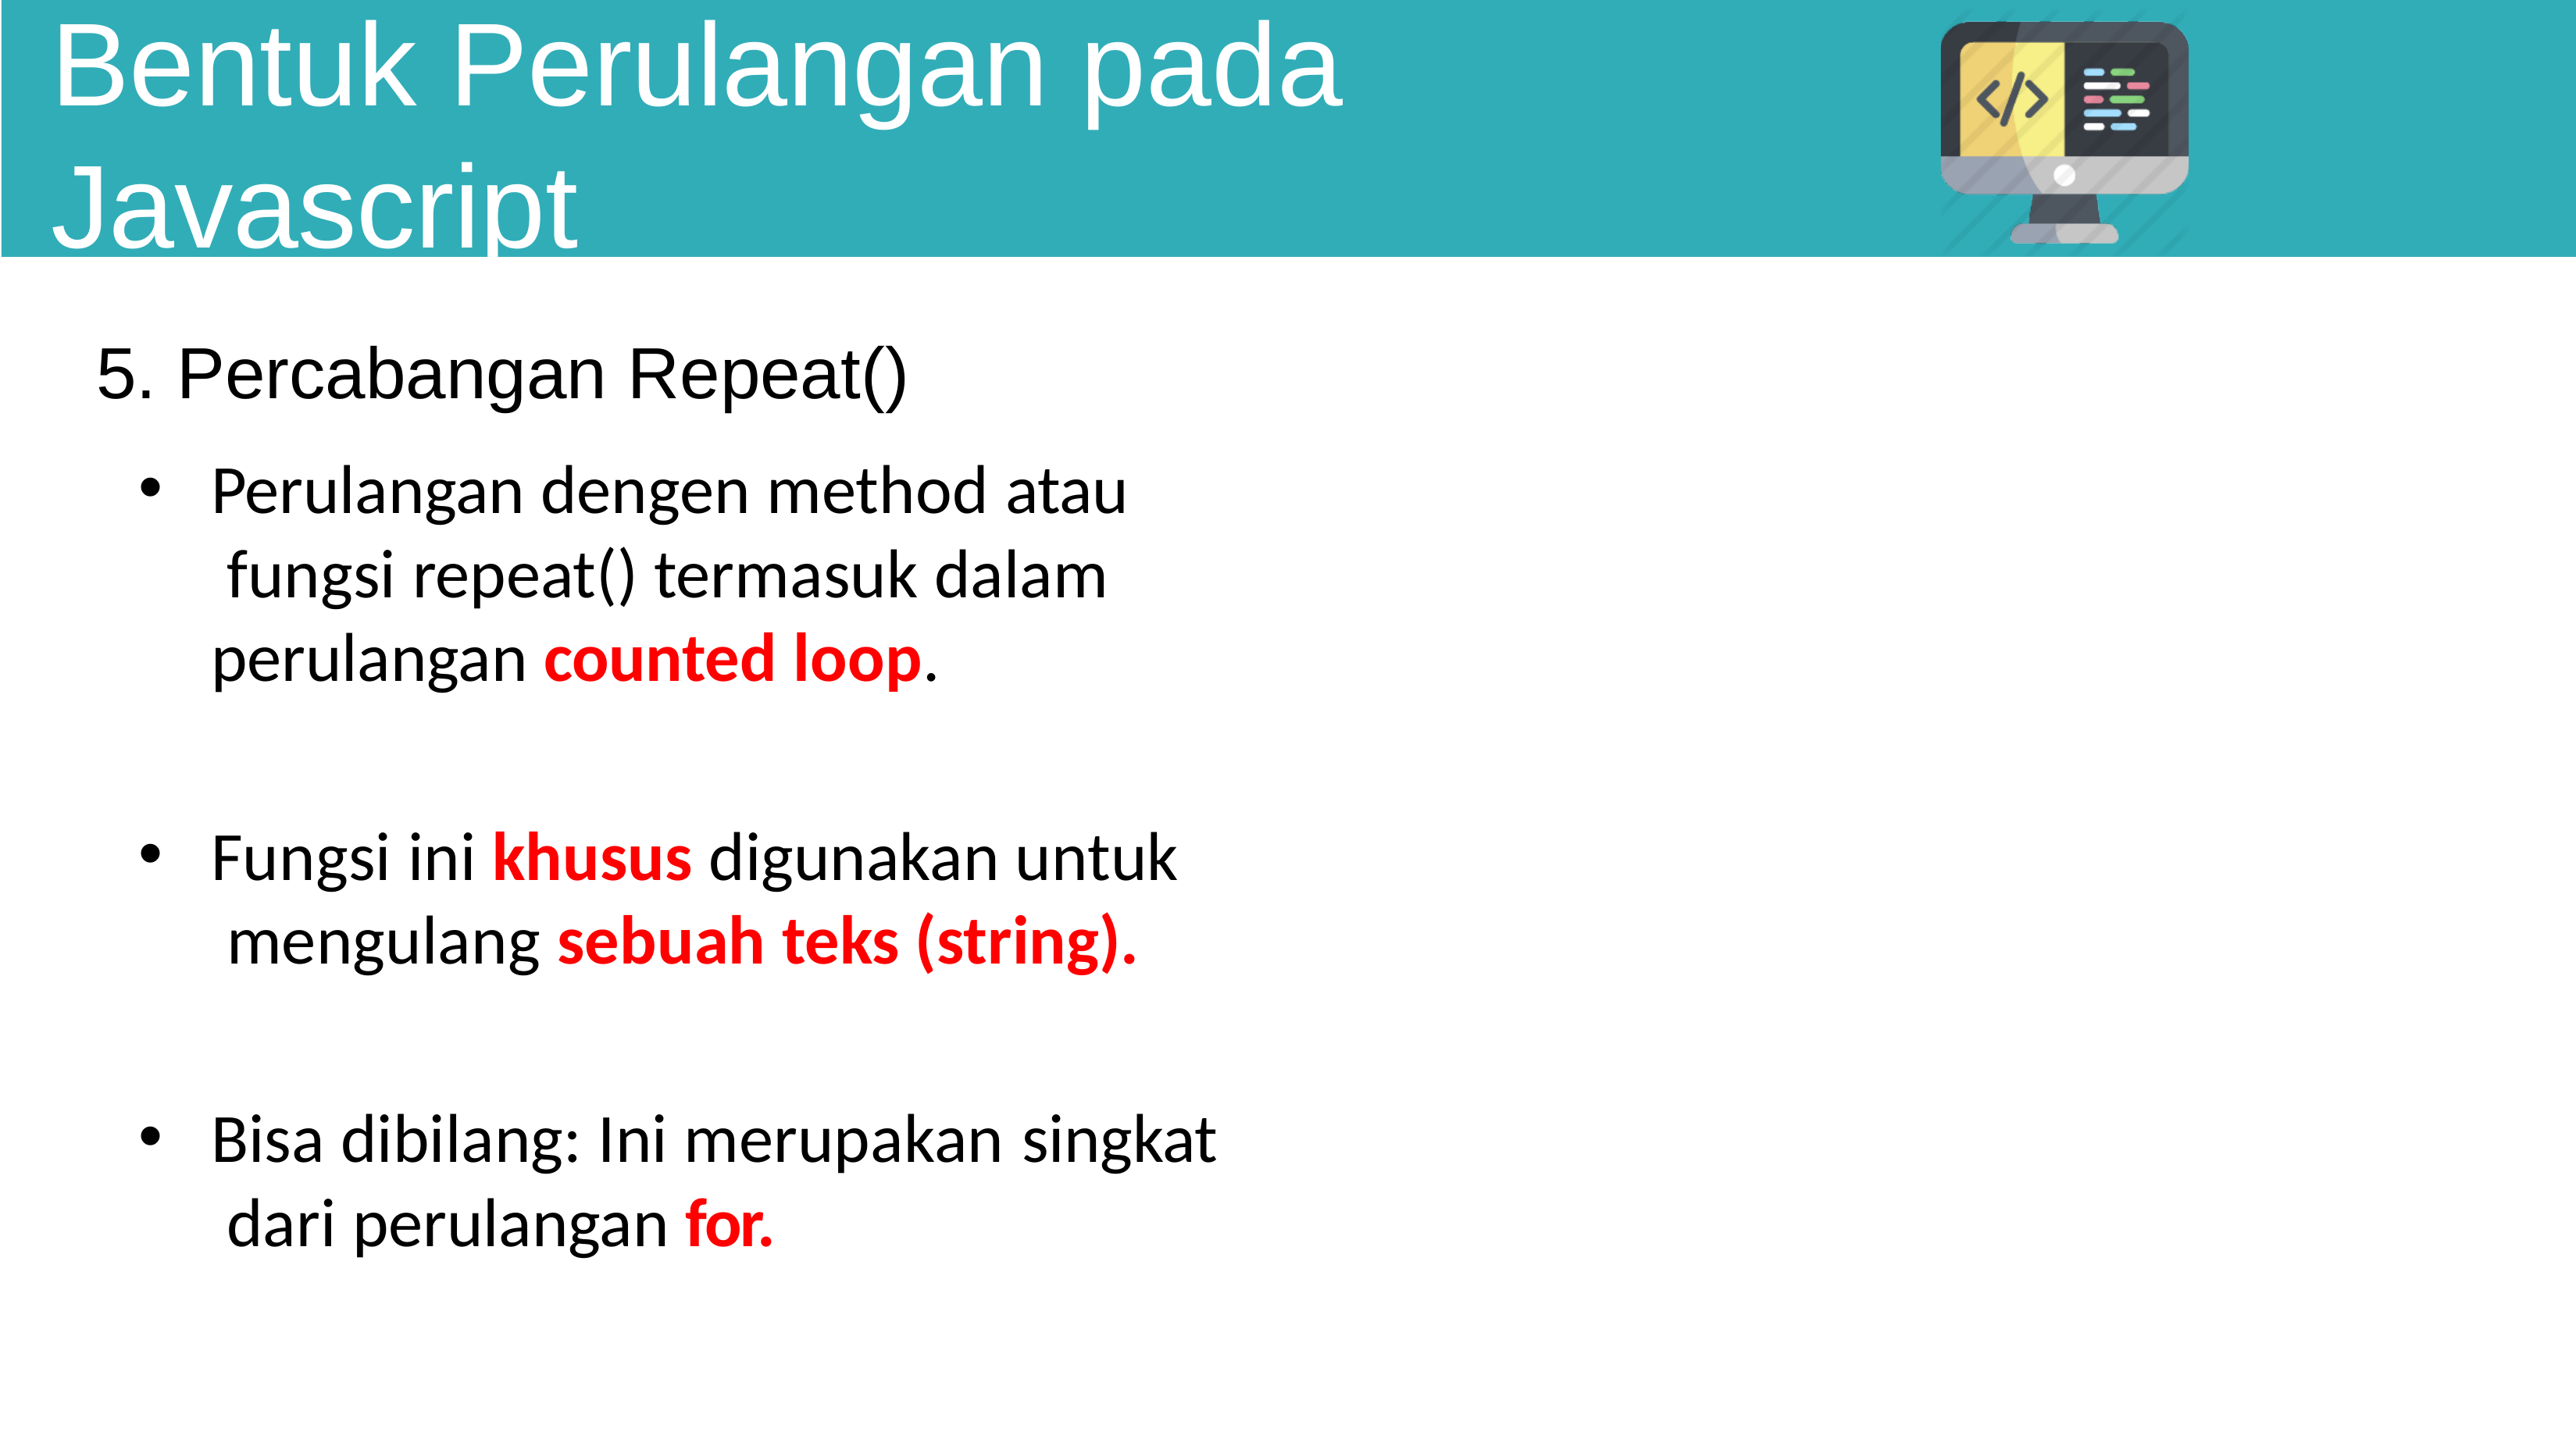

# Bentuk Perulangan pada Javascript
Percabangan Repeat()
Perulangan dengen method atau  fungsi repeat() termasuk dalam  perulangan counted loop.

Fungsi ini khusus digunakan untuk  mengulang sebuah teks (string).

Bisa dibilang: Ini merupakan singkat  dari perulangan for.